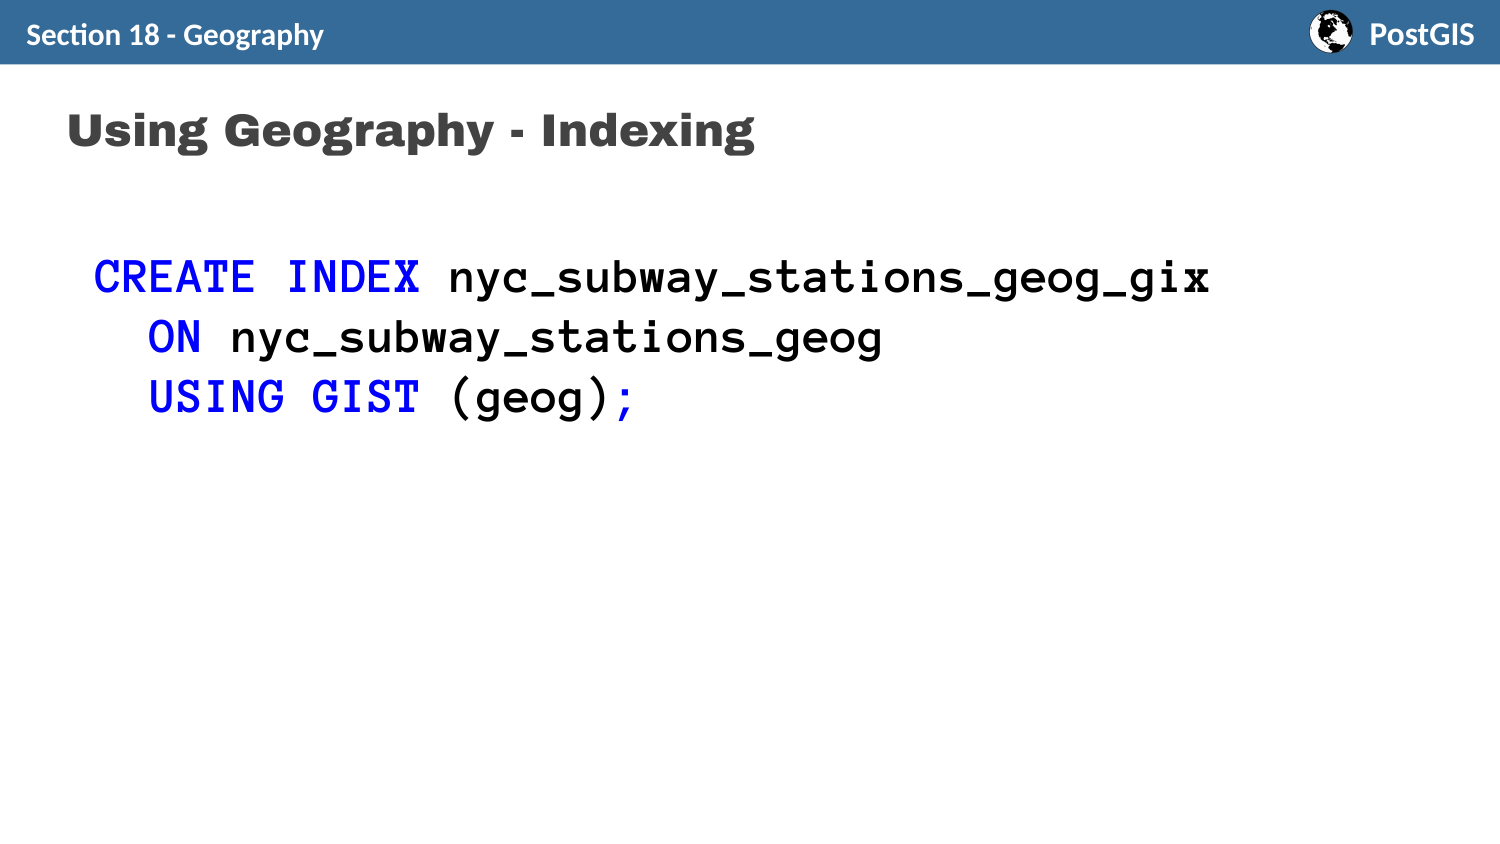

Section 18 - Geography
# Using Geography - Indexing
CREATE INDEX nyc_subway_stations_geog_gix
  ON nyc_subway_stations_geog
  USING GIST (geog);